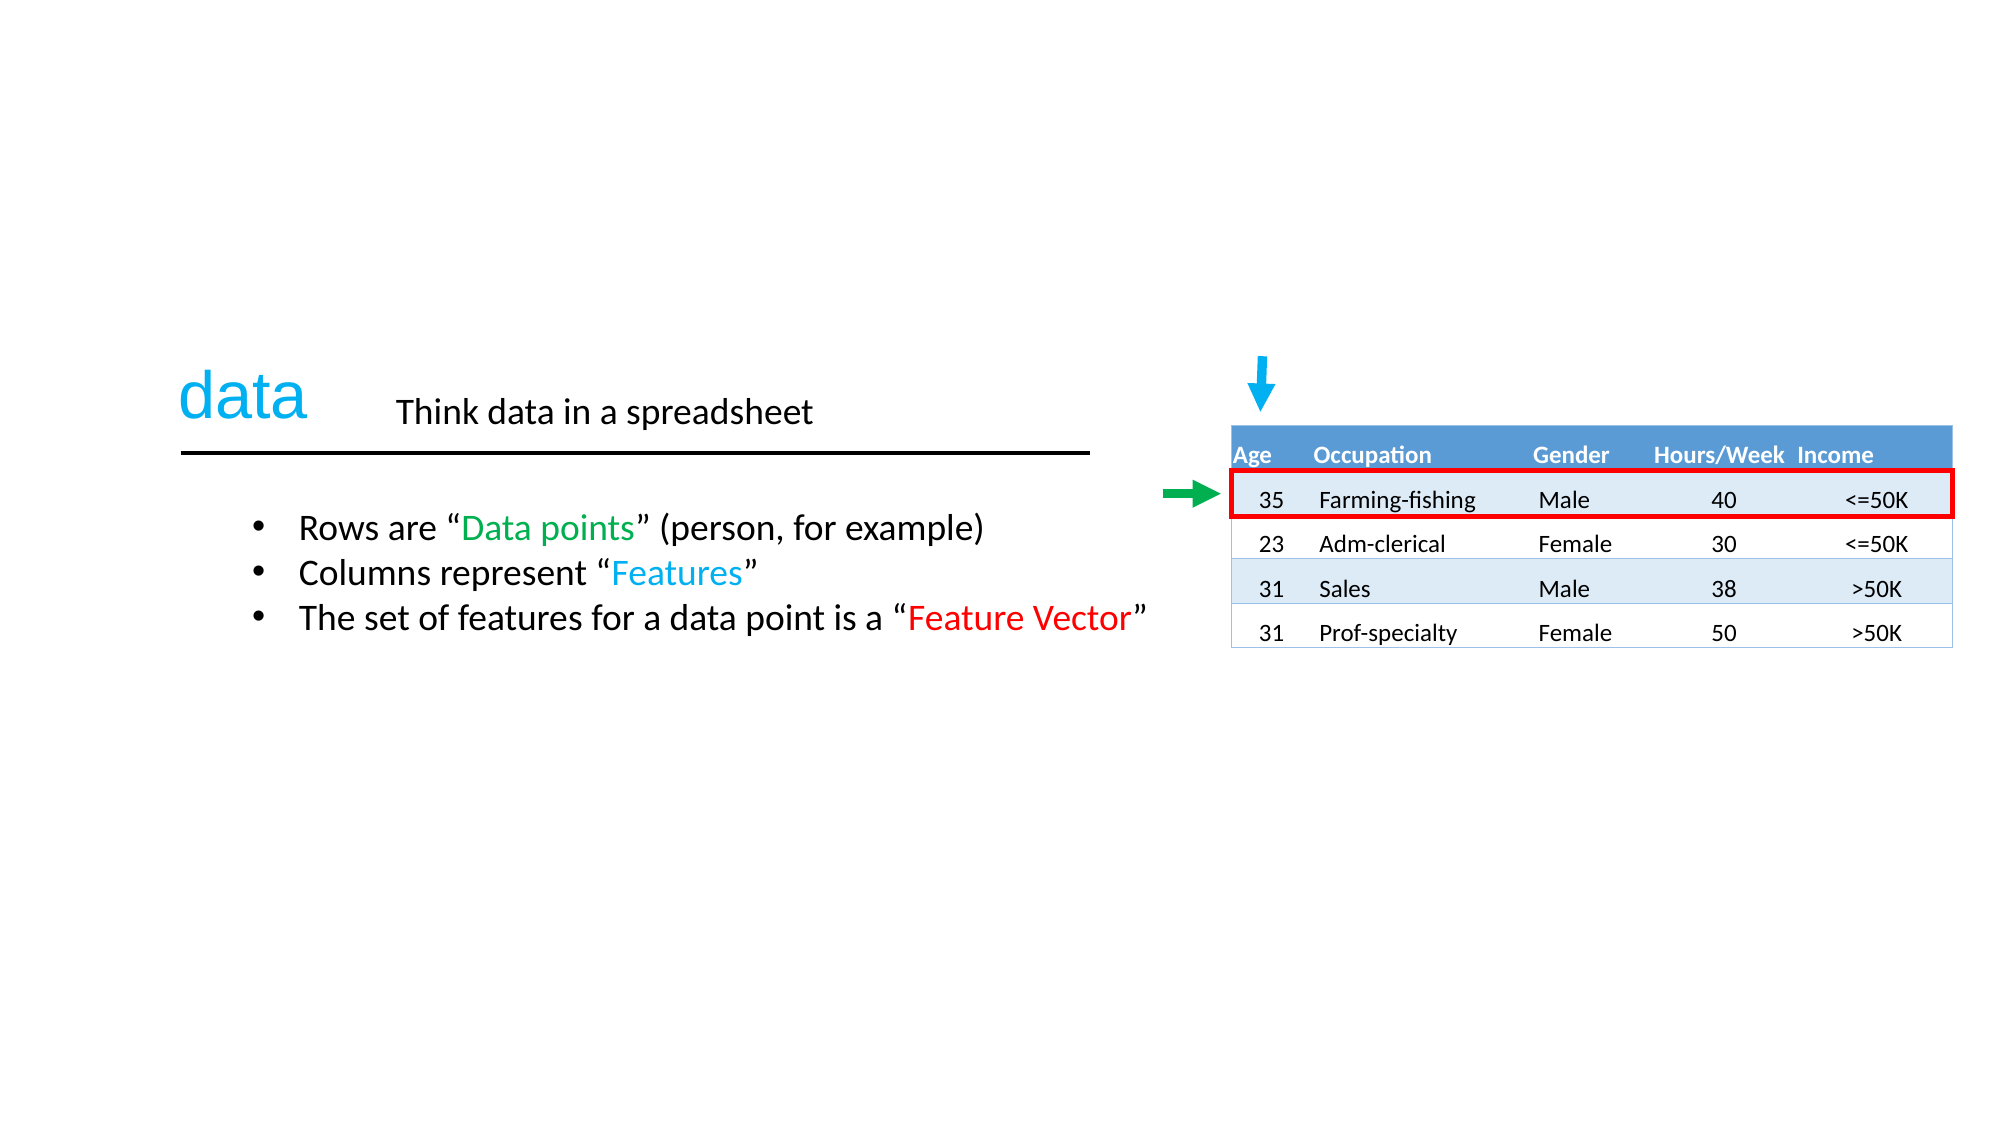

data
Think data in a spreadsheet
| Age | Occupation | Gender | Hours/Week | Income |
| --- | --- | --- | --- | --- |
| 35 | Farming-fishing | Male | 40 | <=50K |
| 23 | Adm-clerical | Female | 30 | <=50K |
| 31 | Sales | Male | 38 | >50K |
| 31 | Prof-specialty | Female | 50 | >50K |

Rows are “Data points” (person, for example)
Columns represent “Features”
The set of features for a data point is a “Feature Vector”